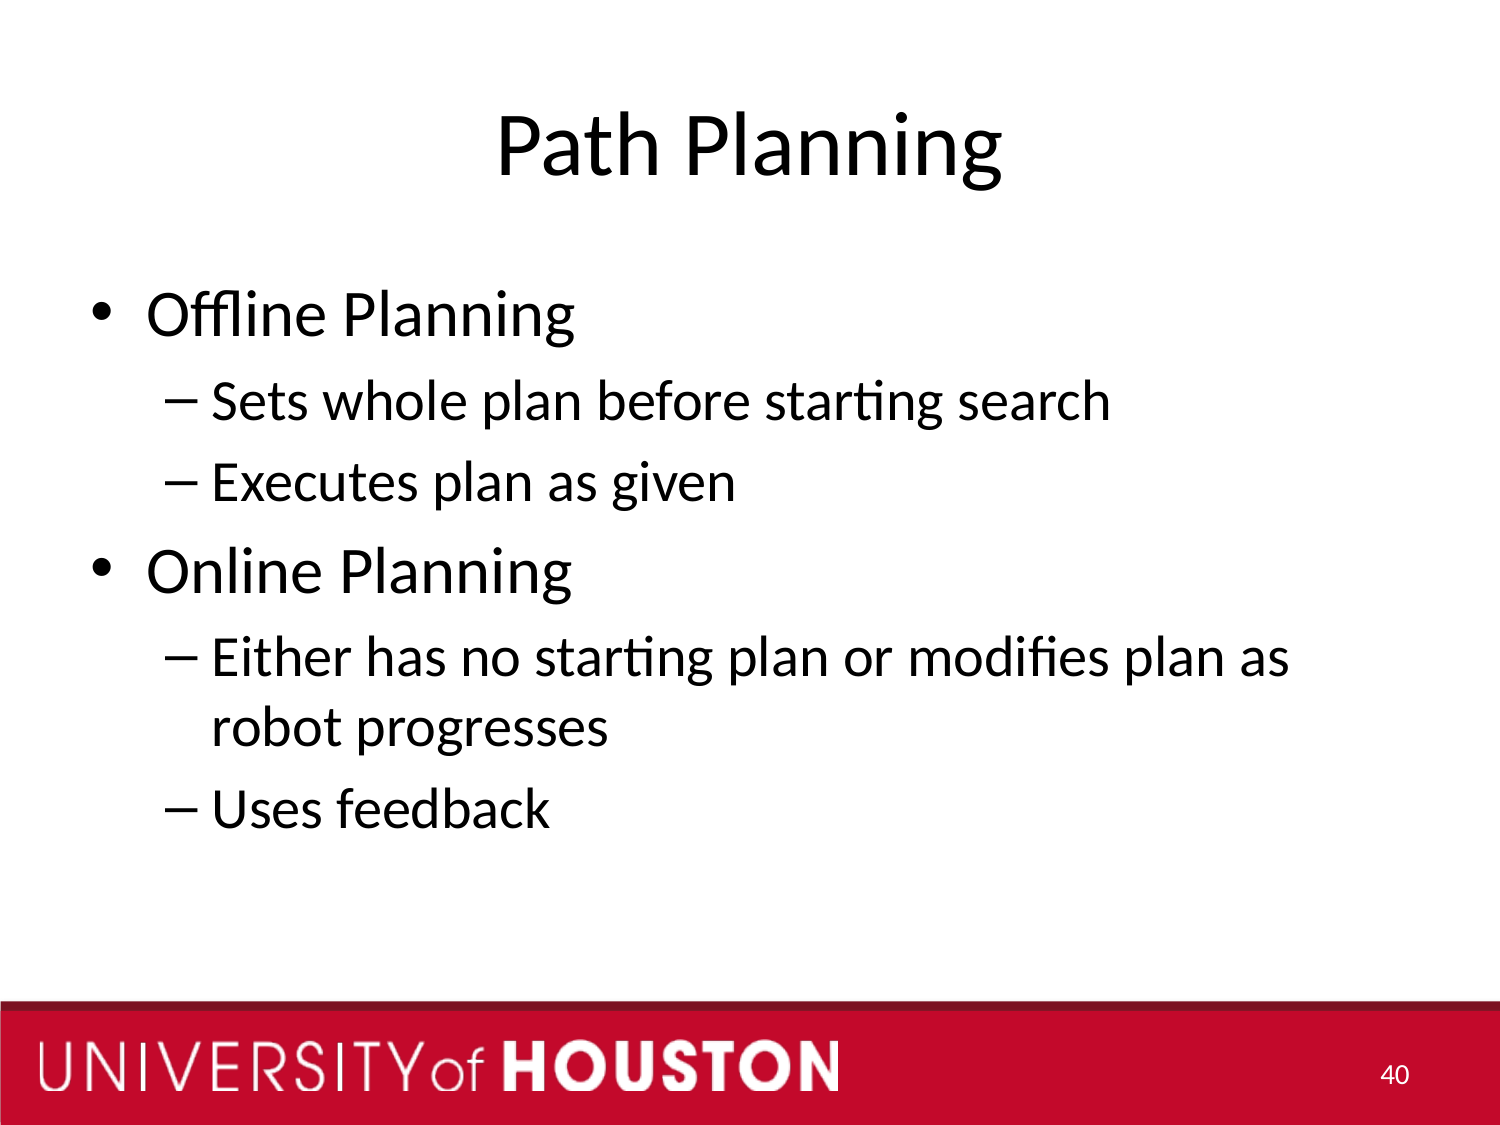

# Path Planning
Offline Planning
Sets whole plan before starting search
Executes plan as given
Online Planning
Either has no starting plan or modifies plan as robot progresses
Uses feedback
40